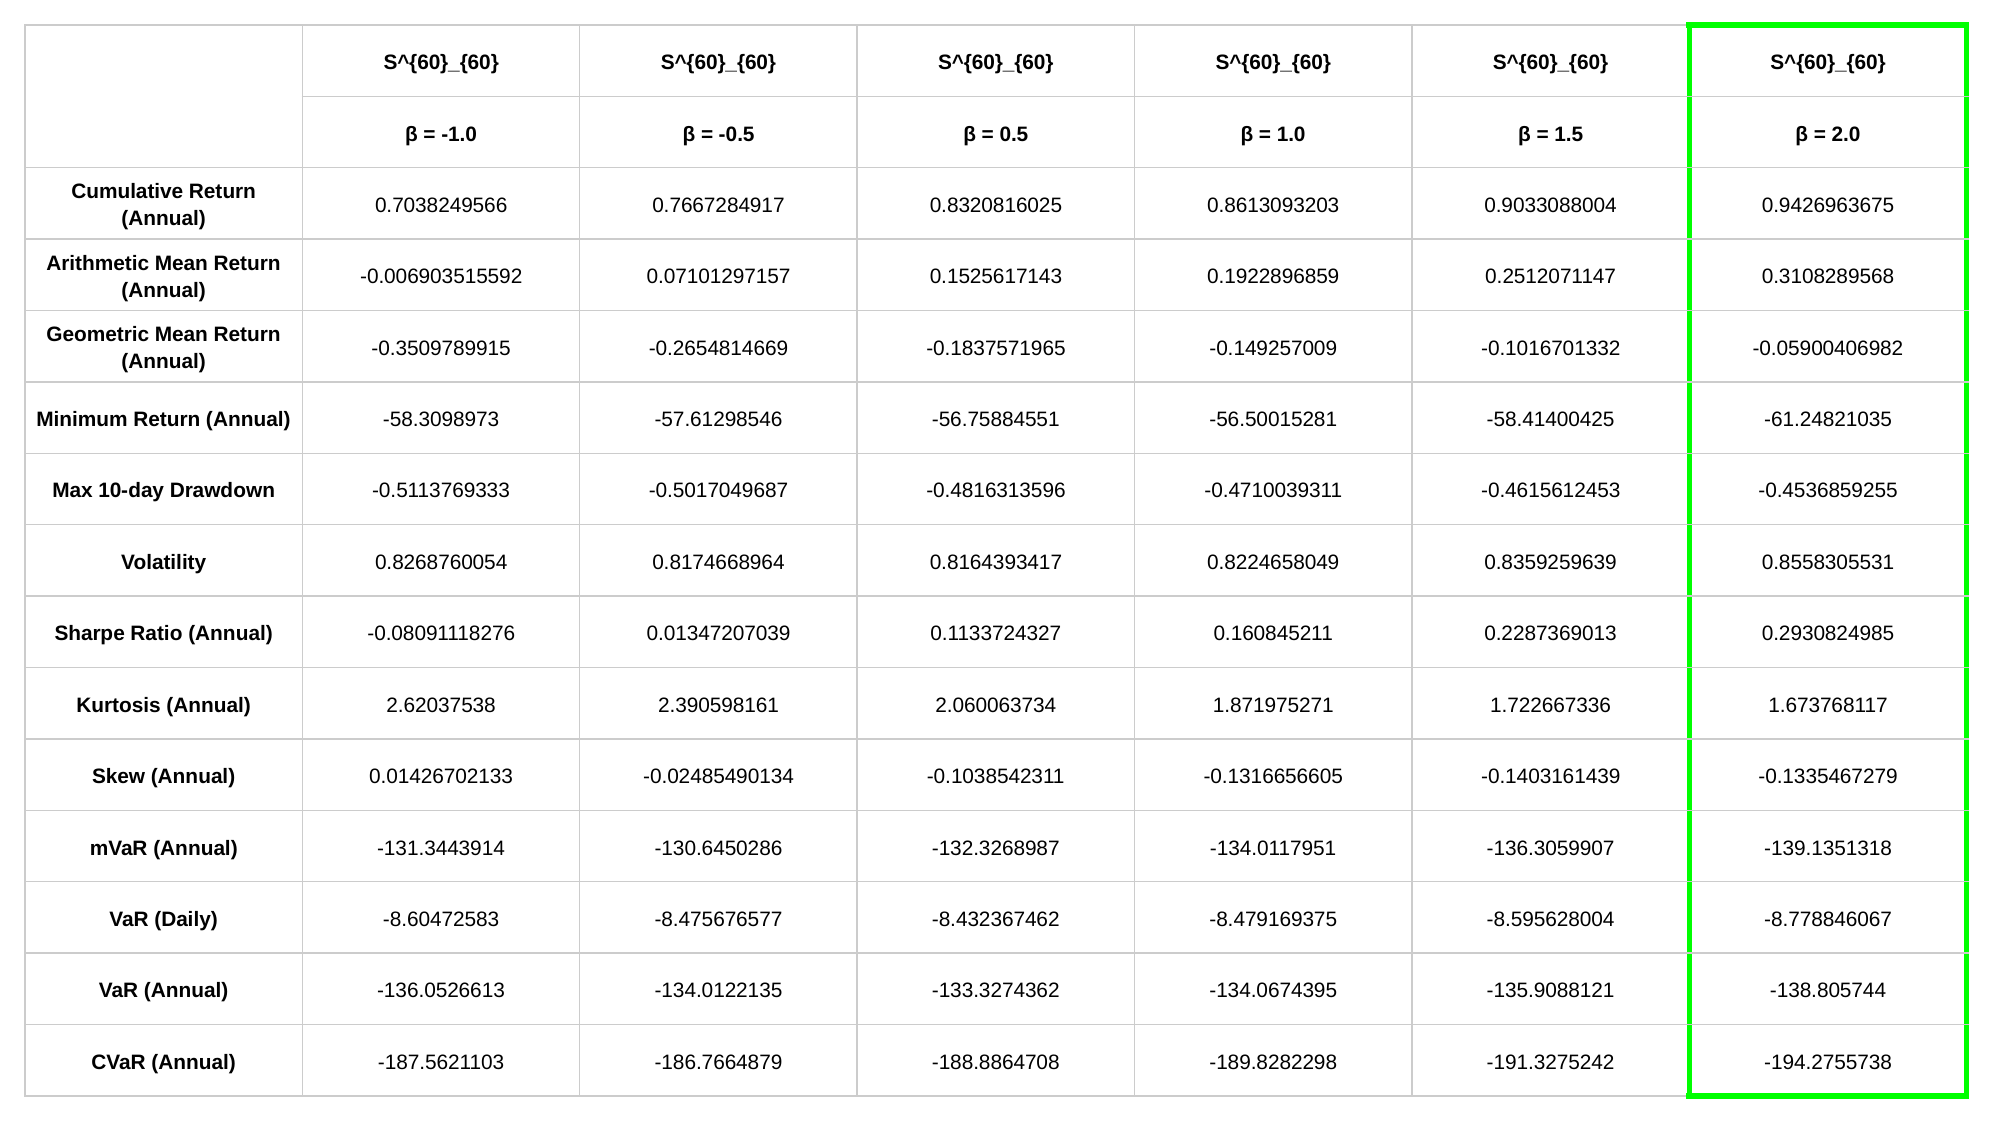

|  | S^{60}\_{60} | S^{60}\_{60} | S^{60}\_{60} | S^{60}\_{60} | S^{60}\_{60} | S^{60}\_{60} |
| --- | --- | --- | --- | --- | --- | --- |
|  | β = -1.0 | β = -0.5 | β = 0.5 | β = 1.0 | β = 1.5 | β = 2.0 |
| Cumulative Return (Annual) | 0.7038249566 | 0.7667284917 | 0.8320816025 | 0.8613093203 | 0.9033088004 | 0.9426963675 |
| Arithmetic Mean Return (Annual) | -0.006903515592 | 0.07101297157 | 0.1525617143 | 0.1922896859 | 0.2512071147 | 0.3108289568 |
| Geometric Mean Return (Annual) | -0.3509789915 | -0.2654814669 | -0.1837571965 | -0.149257009 | -0.1016701332 | -0.05900406982 |
| Minimum Return (Annual) | -58.3098973 | -57.61298546 | -56.75884551 | -56.50015281 | -58.41400425 | -61.24821035 |
| Max 10-day Drawdown | -0.5113769333 | -0.5017049687 | -0.4816313596 | -0.4710039311 | -0.4615612453 | -0.4536859255 |
| Volatility | 0.8268760054 | 0.8174668964 | 0.8164393417 | 0.8224658049 | 0.8359259639 | 0.8558305531 |
| Sharpe Ratio (Annual) | -0.08091118276 | 0.01347207039 | 0.1133724327 | 0.160845211 | 0.2287369013 | 0.2930824985 |
| Kurtosis (Annual) | 2.62037538 | 2.390598161 | 2.060063734 | 1.871975271 | 1.722667336 | 1.673768117 |
| Skew (Annual) | 0.01426702133 | -0.02485490134 | -0.1038542311 | -0.1316656605 | -0.1403161439 | -0.1335467279 |
| mVaR (Annual) | -131.3443914 | -130.6450286 | -132.3268987 | -134.0117951 | -136.3059907 | -139.1351318 |
| VaR (Daily) | -8.60472583 | -8.475676577 | -8.432367462 | -8.479169375 | -8.595628004 | -8.778846067 |
| VaR (Annual) | -136.0526613 | -134.0122135 | -133.3274362 | -134.0674395 | -135.9088121 | -138.805744 |
| CVaR (Annual) | -187.5621103 | -186.7664879 | -188.8864708 | -189.8282298 | -191.3275242 | -194.2755738 |